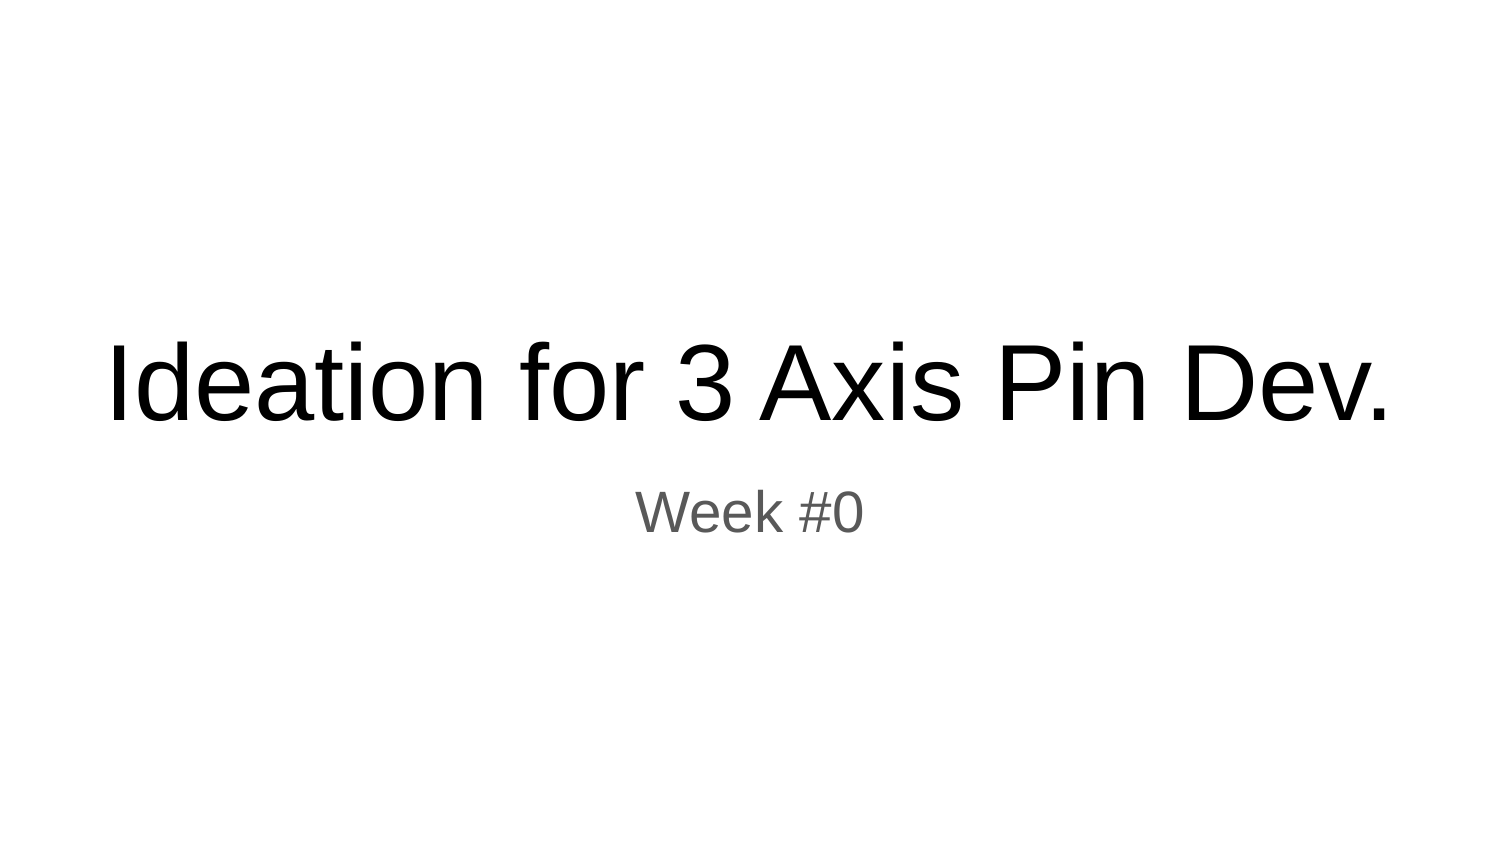

# Ideation for 3 Axis Pin Dev.
Week #0